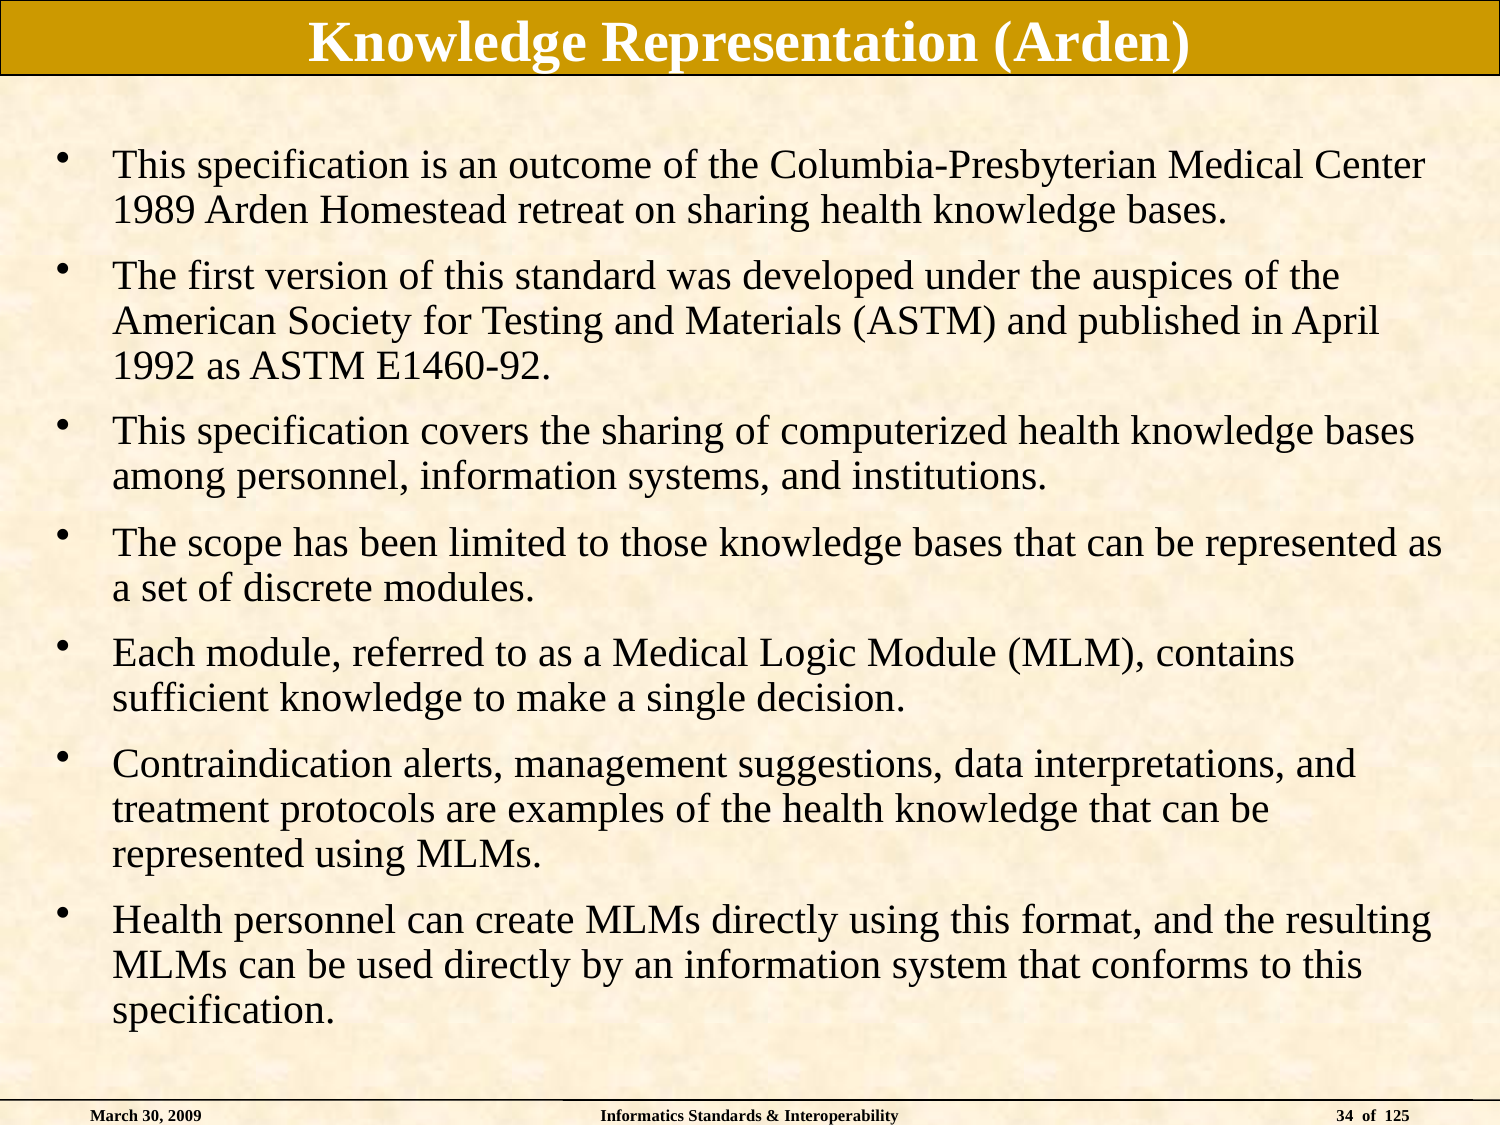

# Knowledge Representation (Arden)
This specification is an outcome of the Columbia-Presbyterian Medical Center 1989 Arden Homestead retreat on sharing health knowledge bases.
The first version of this standard was developed under the auspices of the American Society for Testing and Materials (ASTM) and published in April 1992 as ASTM E1460-92.
This specification covers the sharing of computerized health knowledge bases among personnel, information systems, and institutions.
The scope has been limited to those knowledge bases that can be represented as a set of discrete modules.
Each module, referred to as a Medical Logic Module (MLM), contains sufficient knowledge to make a single decision.
Contraindication alerts, management suggestions, data interpretations, and treatment protocols are examples of the health knowledge that can be represented using MLMs.
Health personnel can create MLMs directly using this format, and the resulting MLMs can be used directly by an information system that conforms to this specification.
March 30, 2009
Informatics Standards & Interoperability
34  of  125